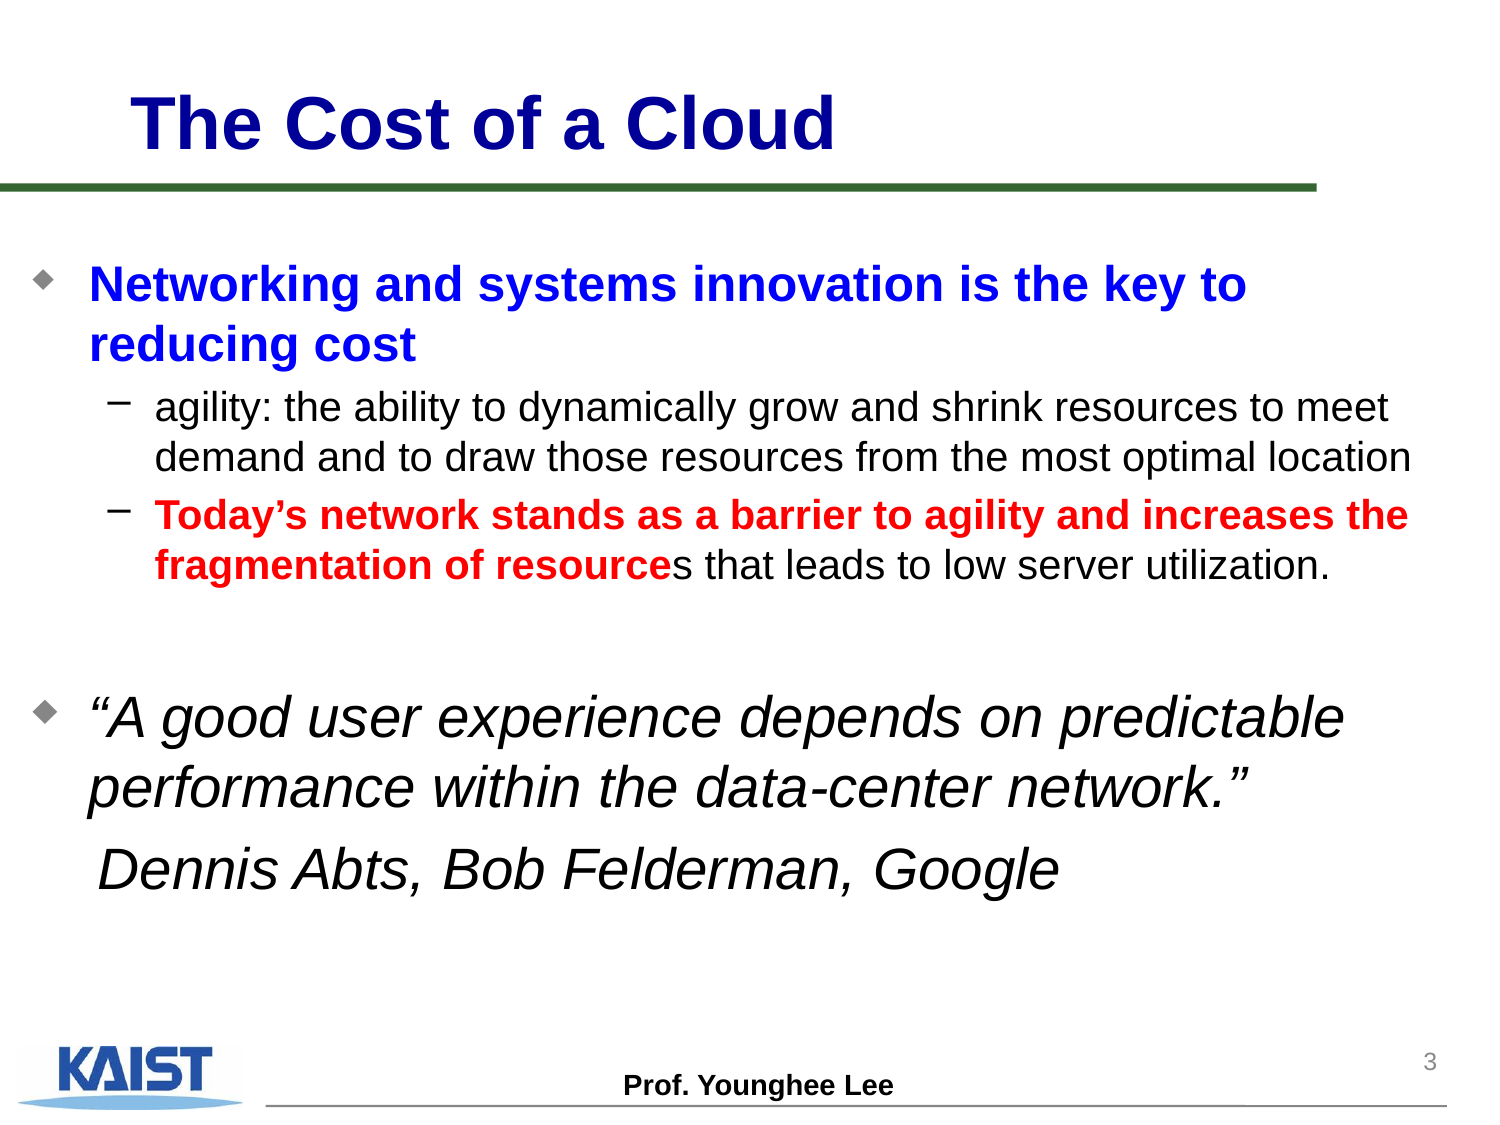

# The Cost of a Cloud
Networking and systems innovation is the key to reducing cost
agility: the ability to dynamically grow and shrink resources to meet demand and to draw those resources from the most optimal location
Today’s network stands as a barrier to agility and increases the fragmentation of resources that leads to low server utilization.

“A good user experience depends on predictable performance within the data-center network.”
    Dennis Abts, Bob Felderman, Google

3